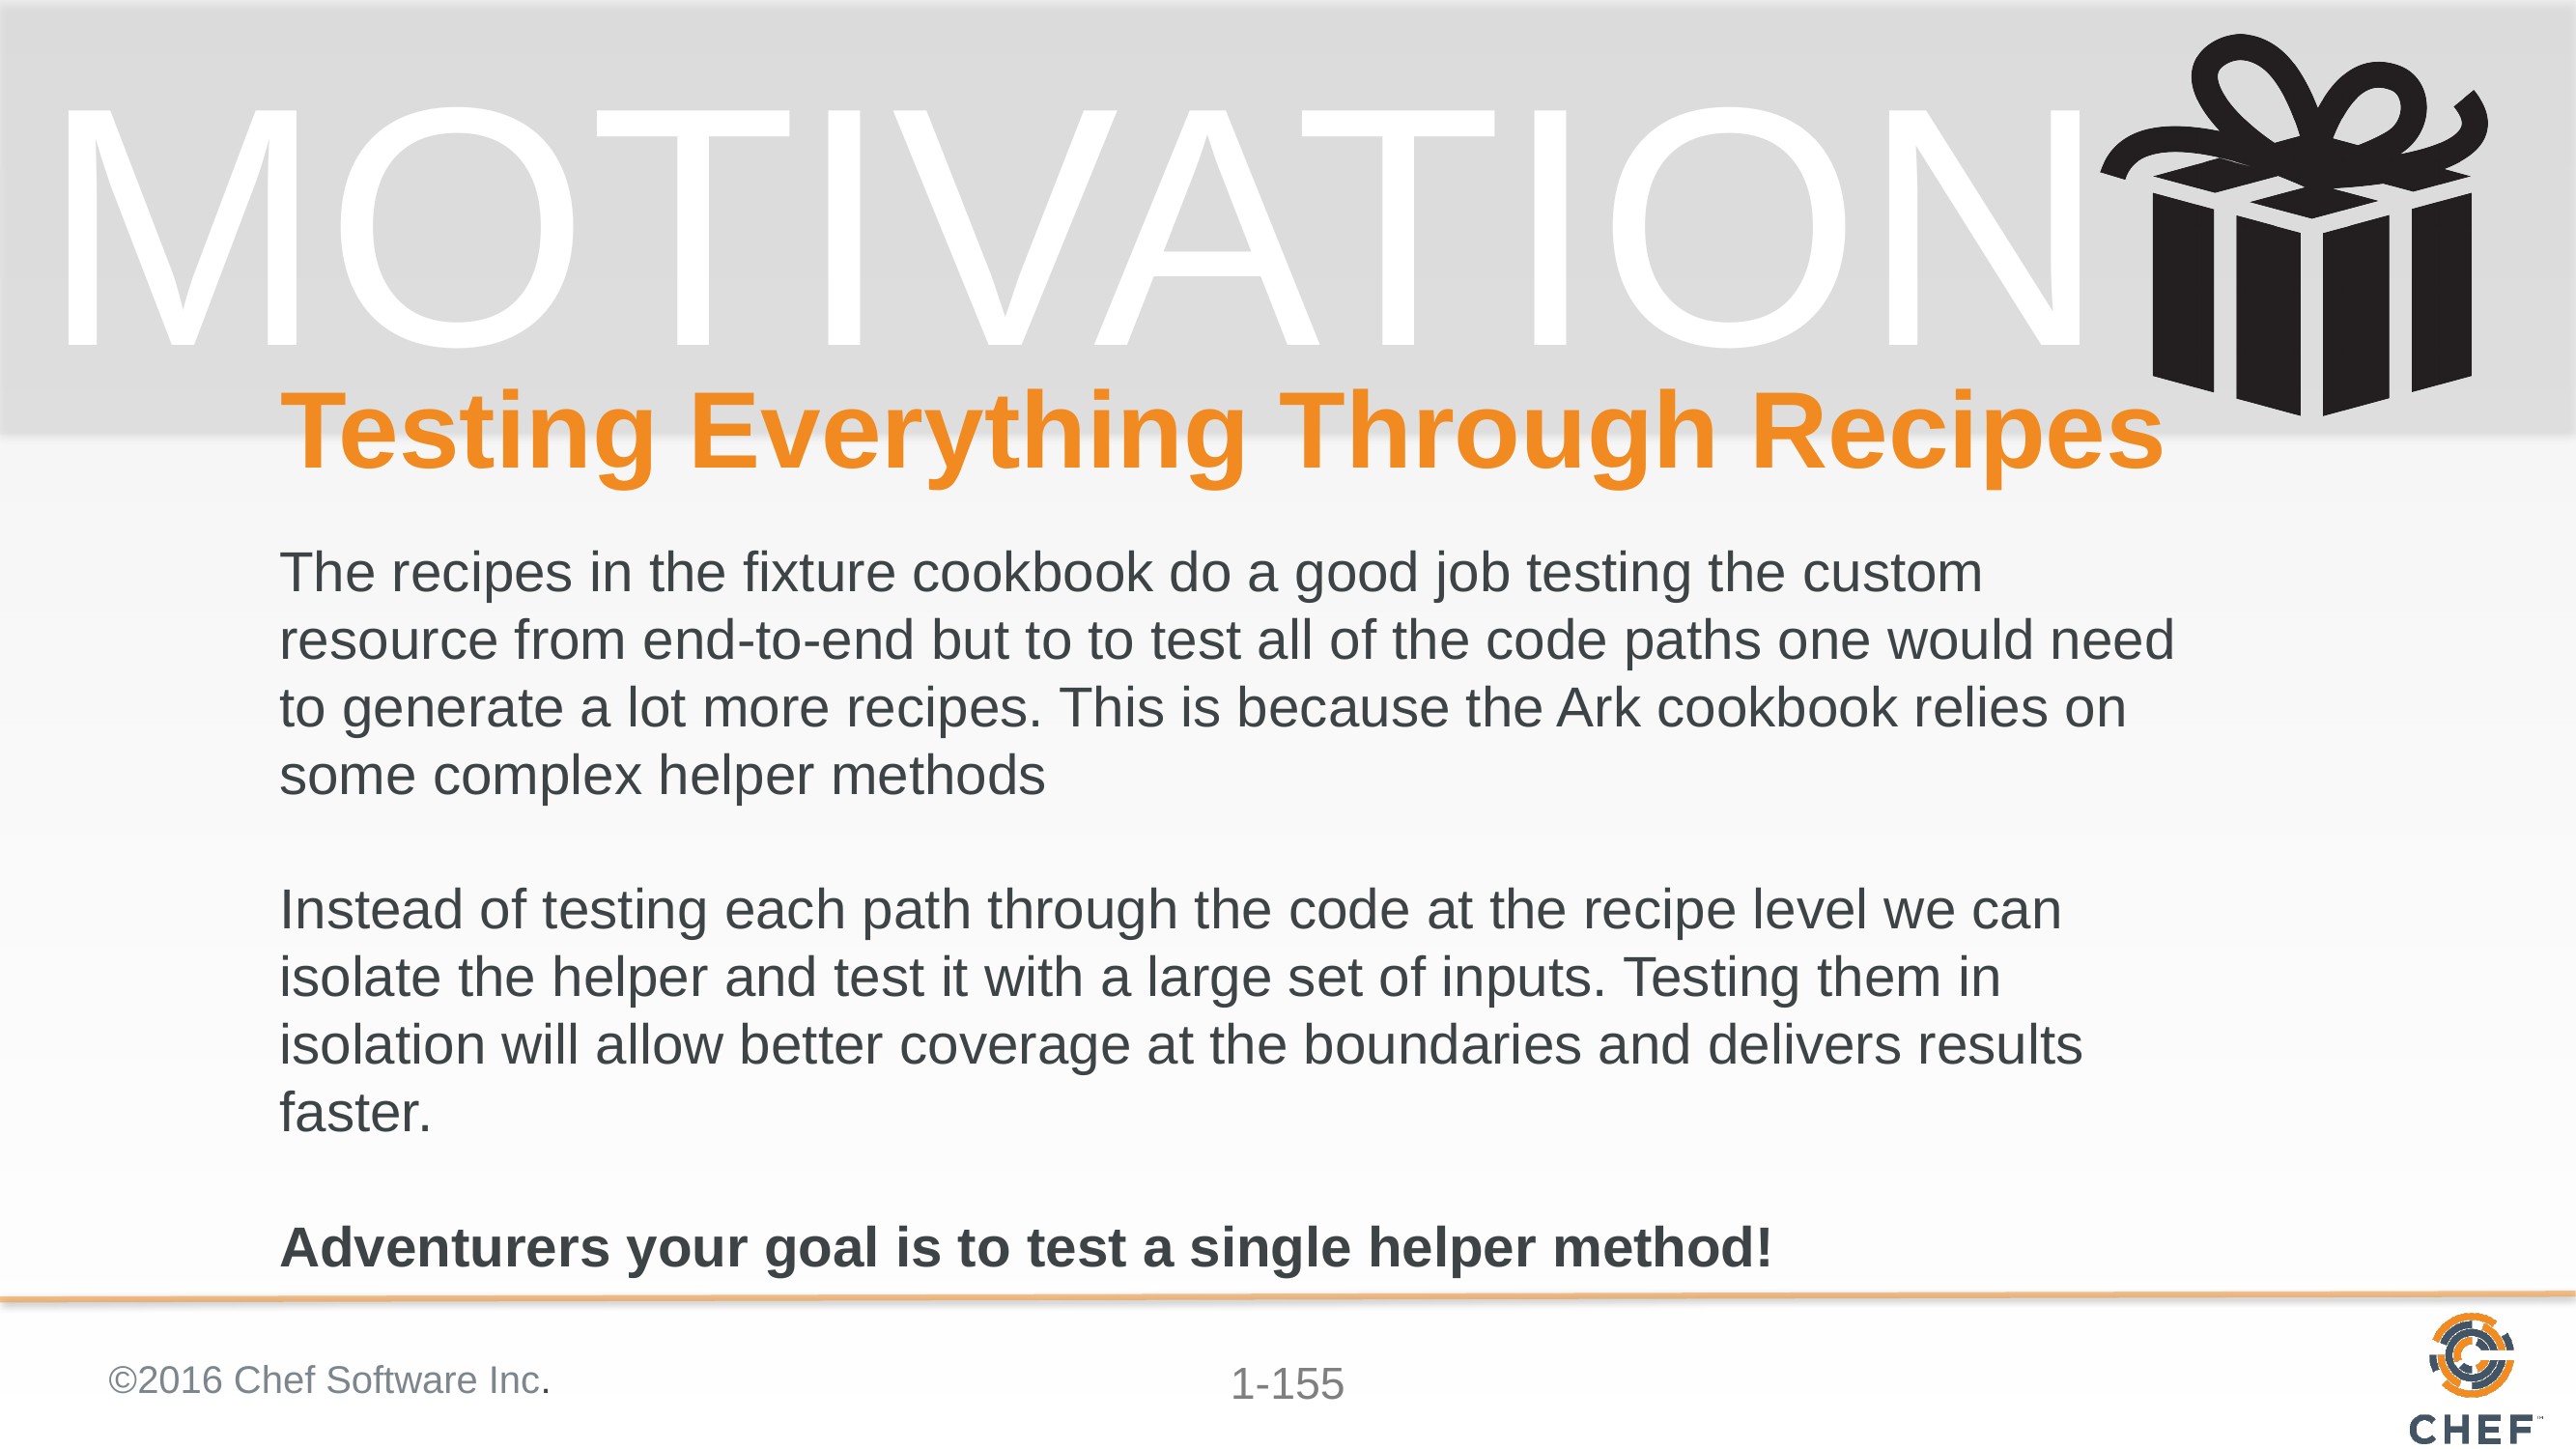

# Testing Everything Through Recipes
The recipes in the fixture cookbook do a good job testing the custom resource from end-to-end but to to test all of the code paths one would need to generate a lot more recipes. This is because the Ark cookbook relies on some complex helper methods

Instead of testing each path through the code at the recipe level we can isolate the helper and test it with a large set of inputs. Testing them in isolation will allow better coverage at the boundaries and delivers results faster.

Adventurers your goal is to test a single helper method!